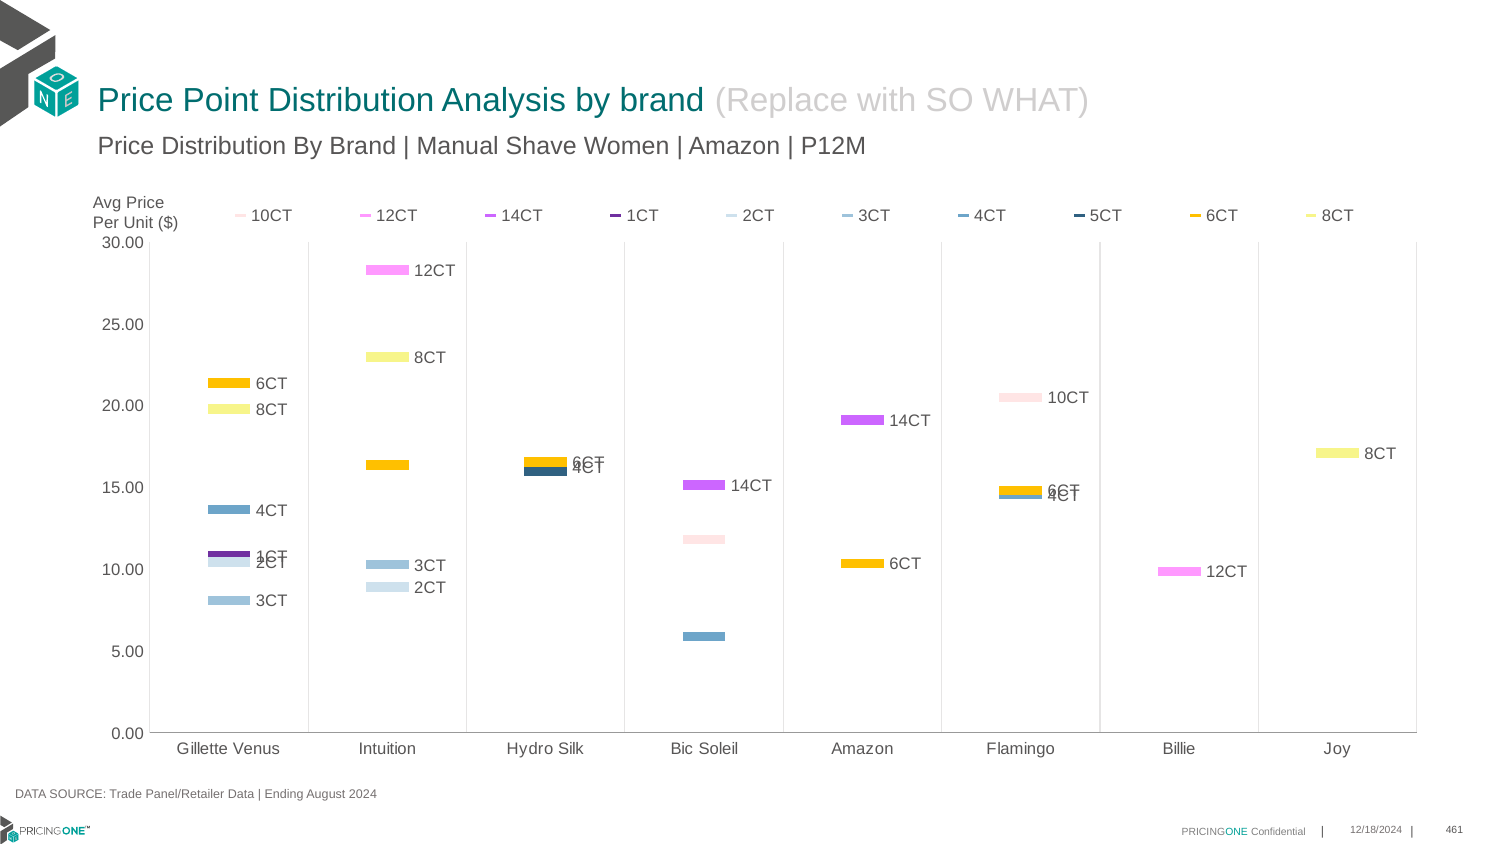

# Price Point Distribution Analysis by brand (Replace with SO WHAT)
Price Distribution By Brand | Manual Shave Women | Amazon | P12M

### Chart

| Category | 10CT | 12CT | 14CT | 1CT | 2CT | 3CT | 4CT | 5CT | 6CT | 8CT |
|---|---|---|---|---|---|---|---|---|---|---|
| Gillette Venus | None | None | None | 10.820185871442153 | 10.432977714510683 | 8.08502203461167 | 13.626778309840349 | None | 21.37399632203673 | 19.781389071589036 |
| Intuition | None | 28.27635608217281 | None | None | 8.90107604665883 | 10.265184921566119 | None | None | 16.36813276807106 | 22.95720739680669 |
| Hydro Silk | None | None | None | None | None | None | 16.22725281273001 | 15.97702533823556 | 16.5540313649841 | None |
| Bic Soleil | 11.823068396348962 | None | 15.146744740105035 | None | None | None | 5.885216642777324 | None | None | None |
| Amazon | None | None | 19.11877650994683 | None | None | None | None | None | 10.356920746749894 | None |
| Flamingo | 20.501906126642513 | None | None | None | None | None | 14.546779896817576 | None | 14.821070599370616 | None |
| Billie | None | 9.849046096996501 | None | None | None | None | None | None | None | None |
| Joy | None | None | None | None | None | None | None | None | None | 17.0968603463342 |
Avg Price
Per Unit ($)
DATA SOURCE: Trade Panel/Retailer Data | Ending August 2024
12/18/2024
461